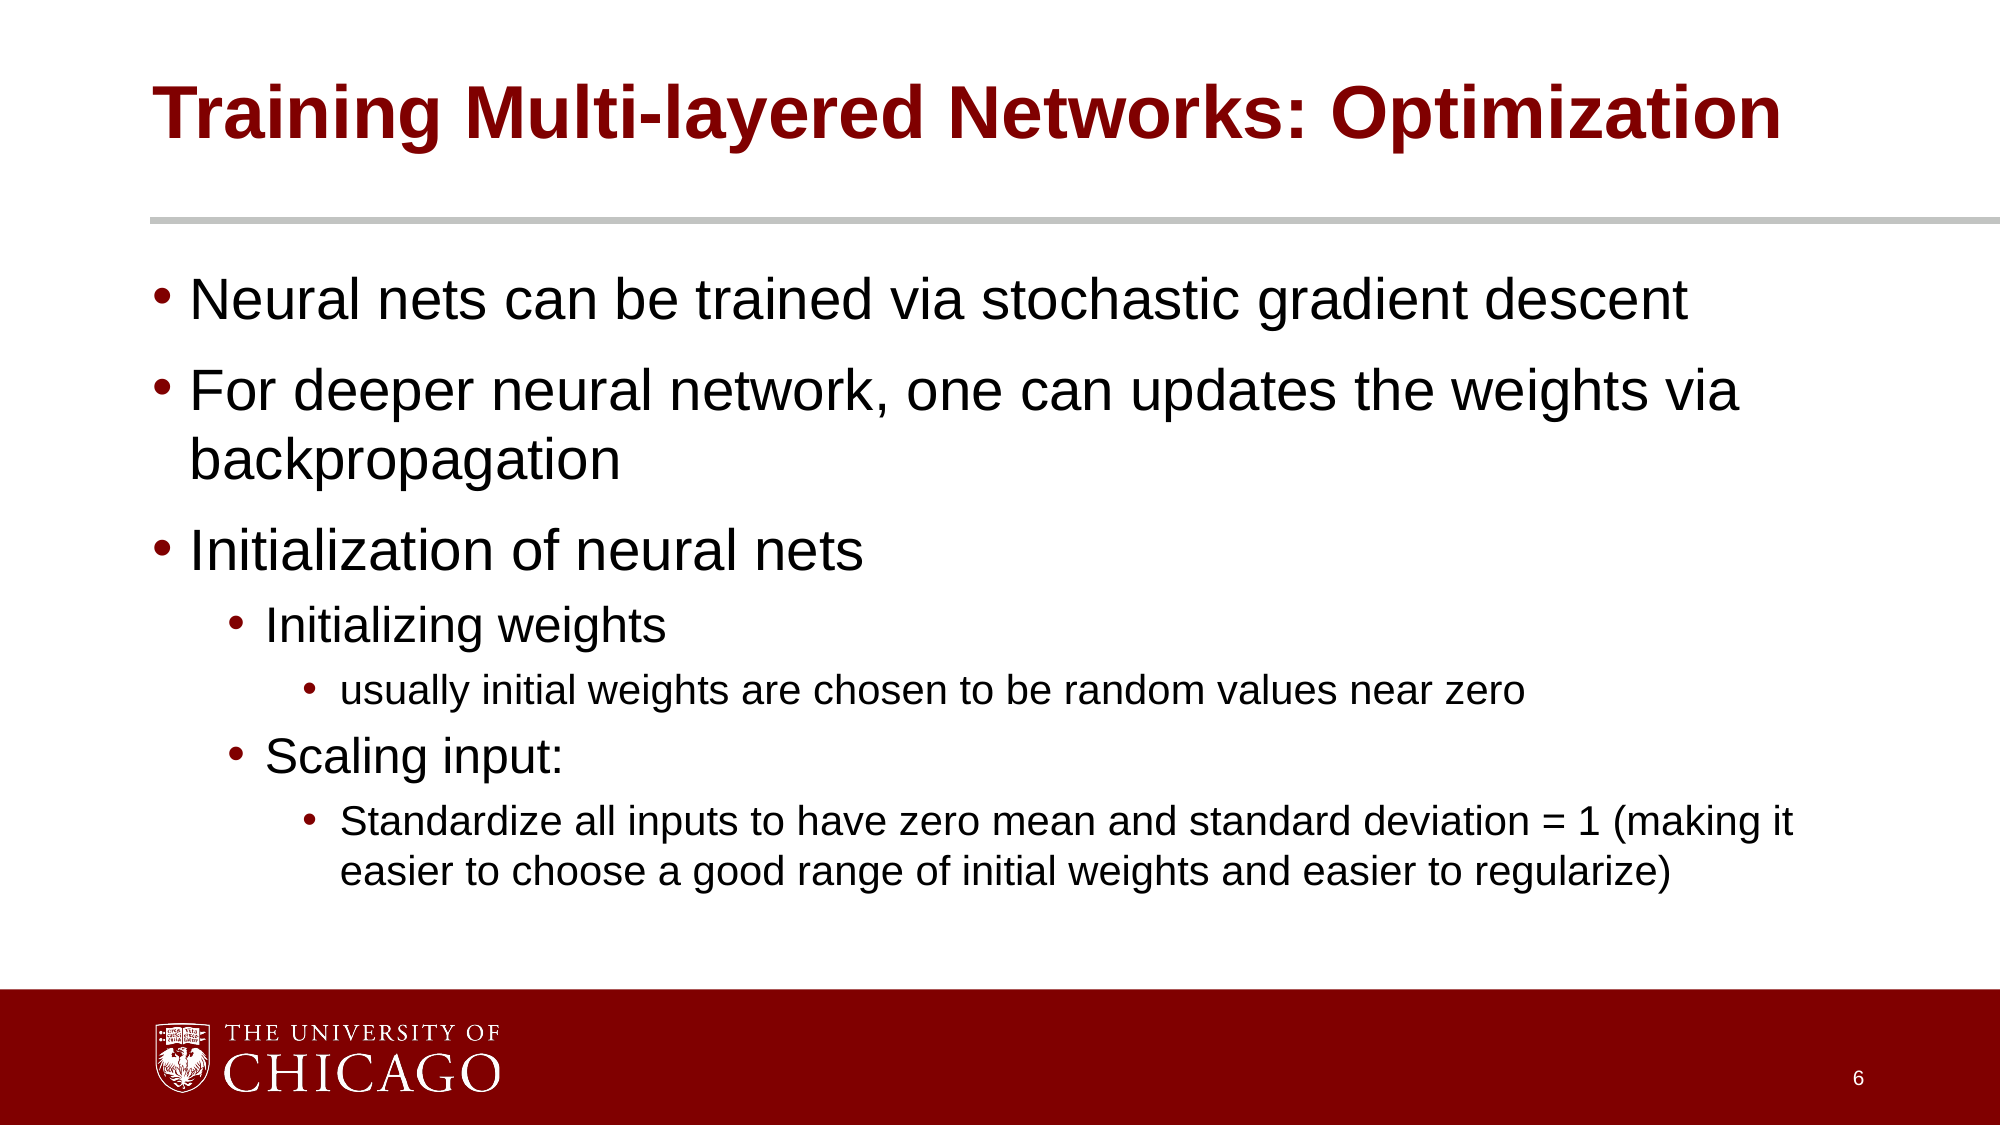

# Training Multi-layered Networks: Optimization
Neural nets can be trained via stochastic gradient descent
For deeper neural network, one can updates the weights via backpropagation
Initialization of neural nets
Initializing weights
usually initial weights are chosen to be random values near zero
Scaling input:
Standardize all inputs to have zero mean and standard deviation = 1 (making it easier to choose a good range of initial weights and easier to regularize)

6